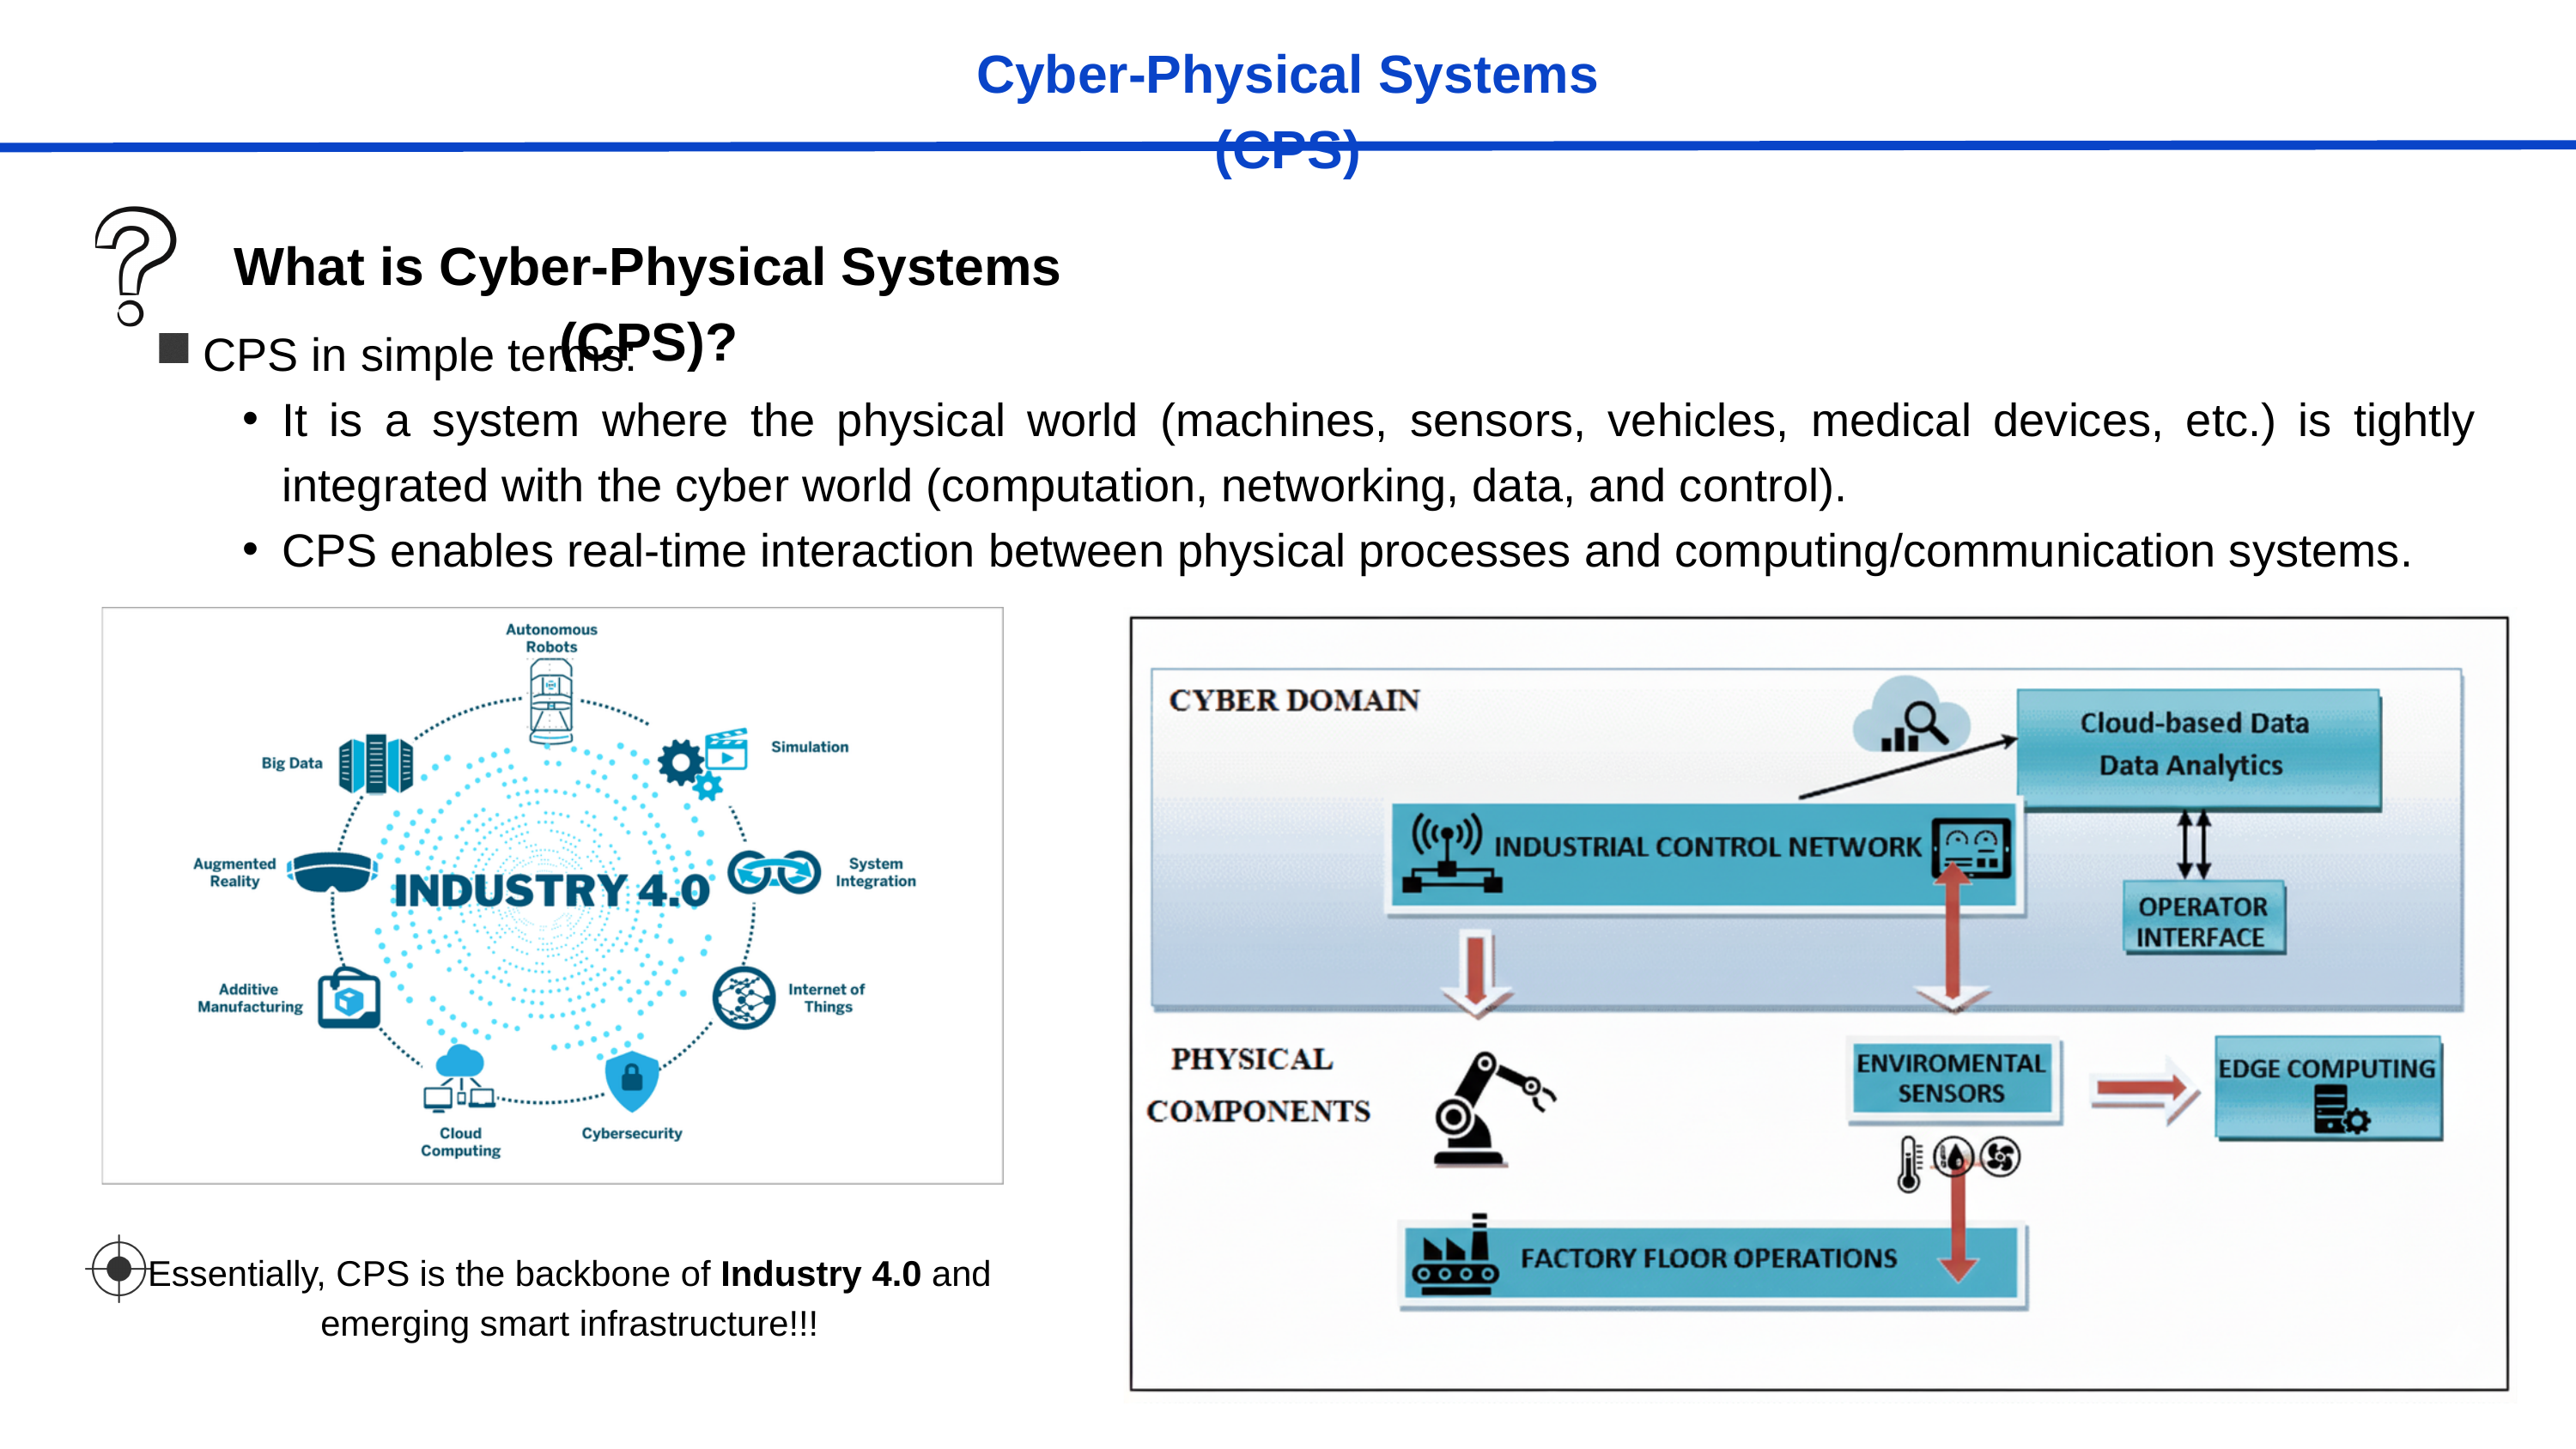

Cyber-Physical Systems (CPS)

What is Cyber-Physical Systems (CPS)?
CPS in simple terms:
It is a system where the physical world (machines, sensors, vehicles, medical devices, etc.) is tightly integrated with the cyber world (computation, networking, data, and control).
CPS enables real-time interaction between physical processes and computing/communication systems.

Essentially, CPS is the backbone of Industry 4.0 and emerging smart infrastructure!!!